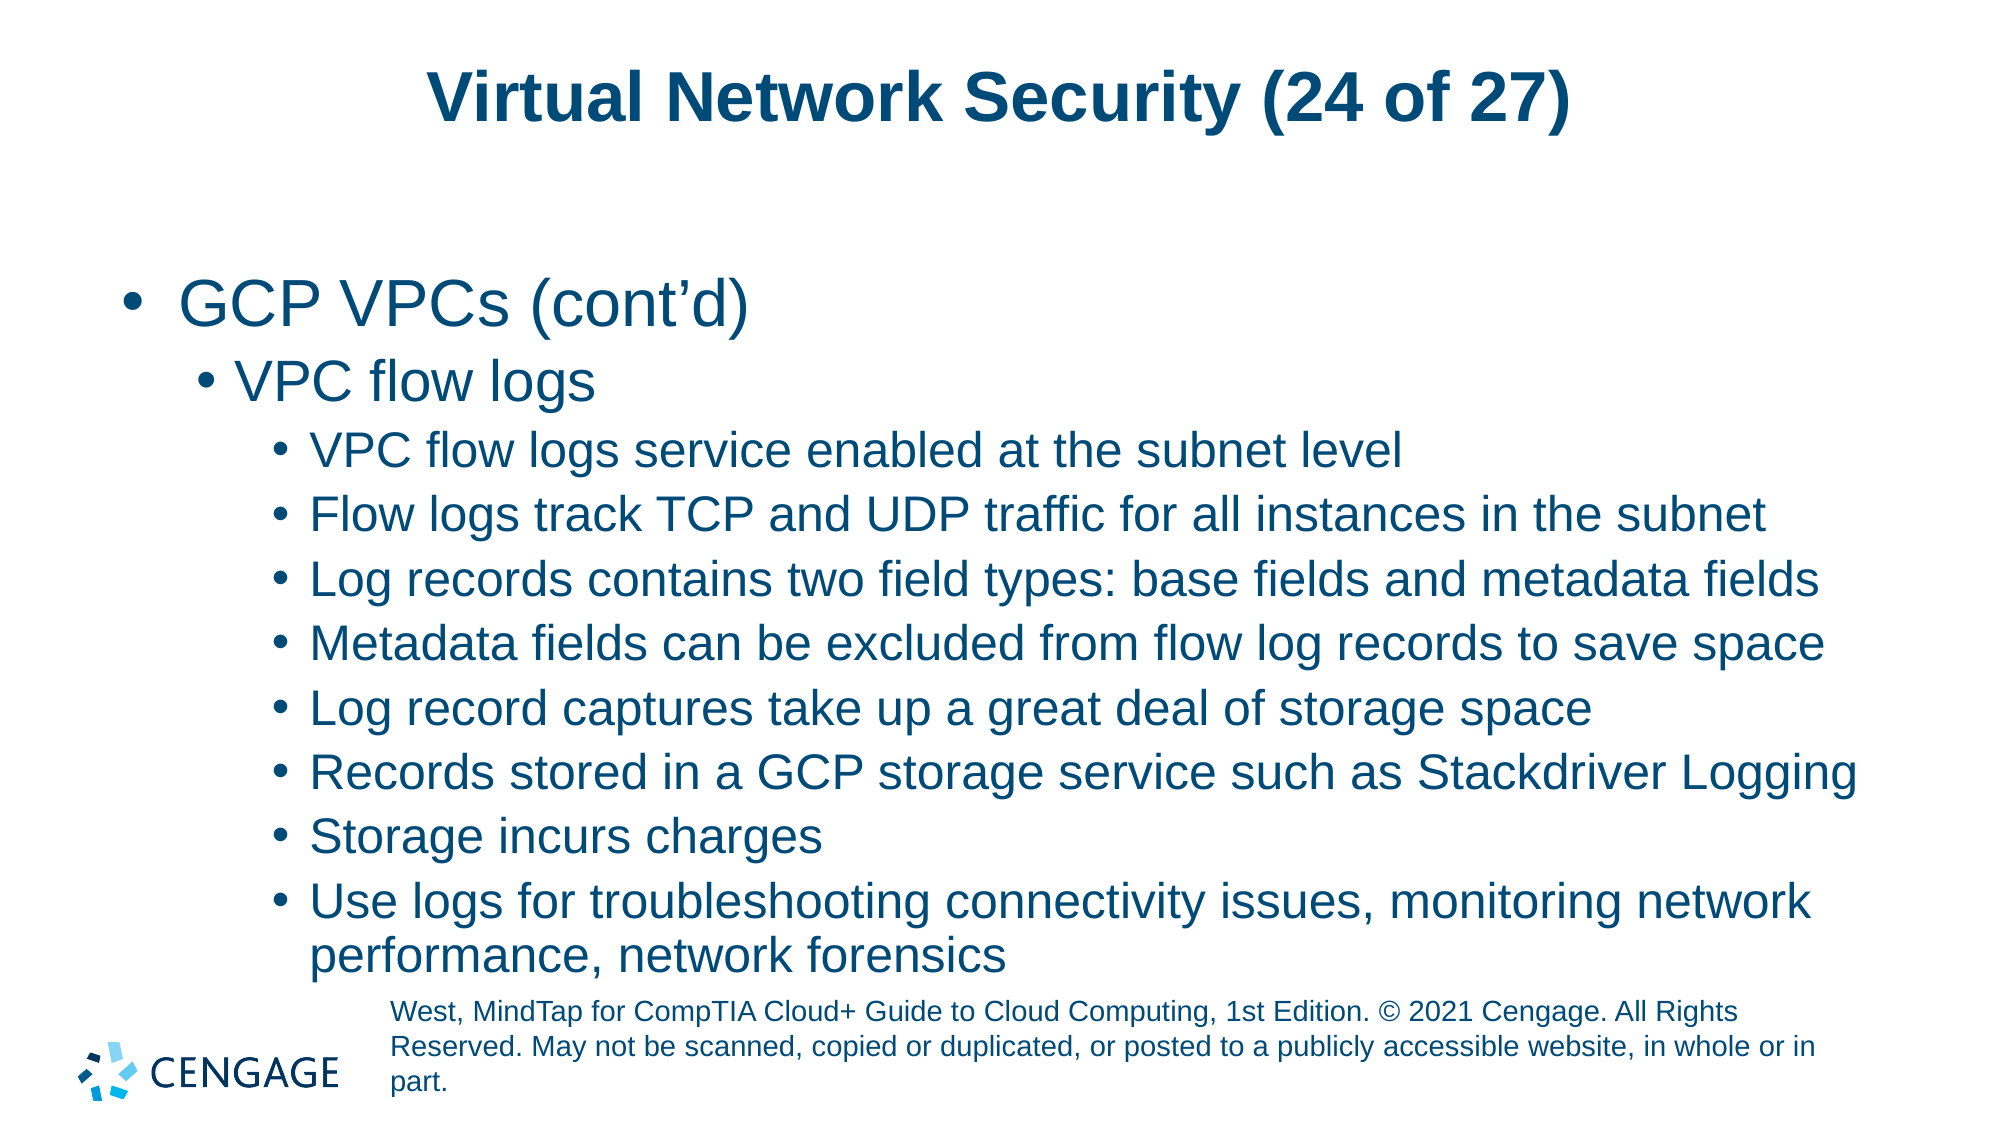

# Virtual Network Security (24 of 27)
GCP VPCs (cont’d)
VPC flow logs
VPC flow logs service enabled at the subnet level
Flow logs track TCP and UDP traffic for all instances in the subnet
Log records contains two field types: base fields and metadata fields
Metadata fields can be excluded from flow log records to save space
Log record captures take up a great deal of storage space
Records stored in a GCP storage service such as Stackdriver Logging
Storage incurs charges
Use logs for troubleshooting connectivity issues, monitoring network performance, network forensics